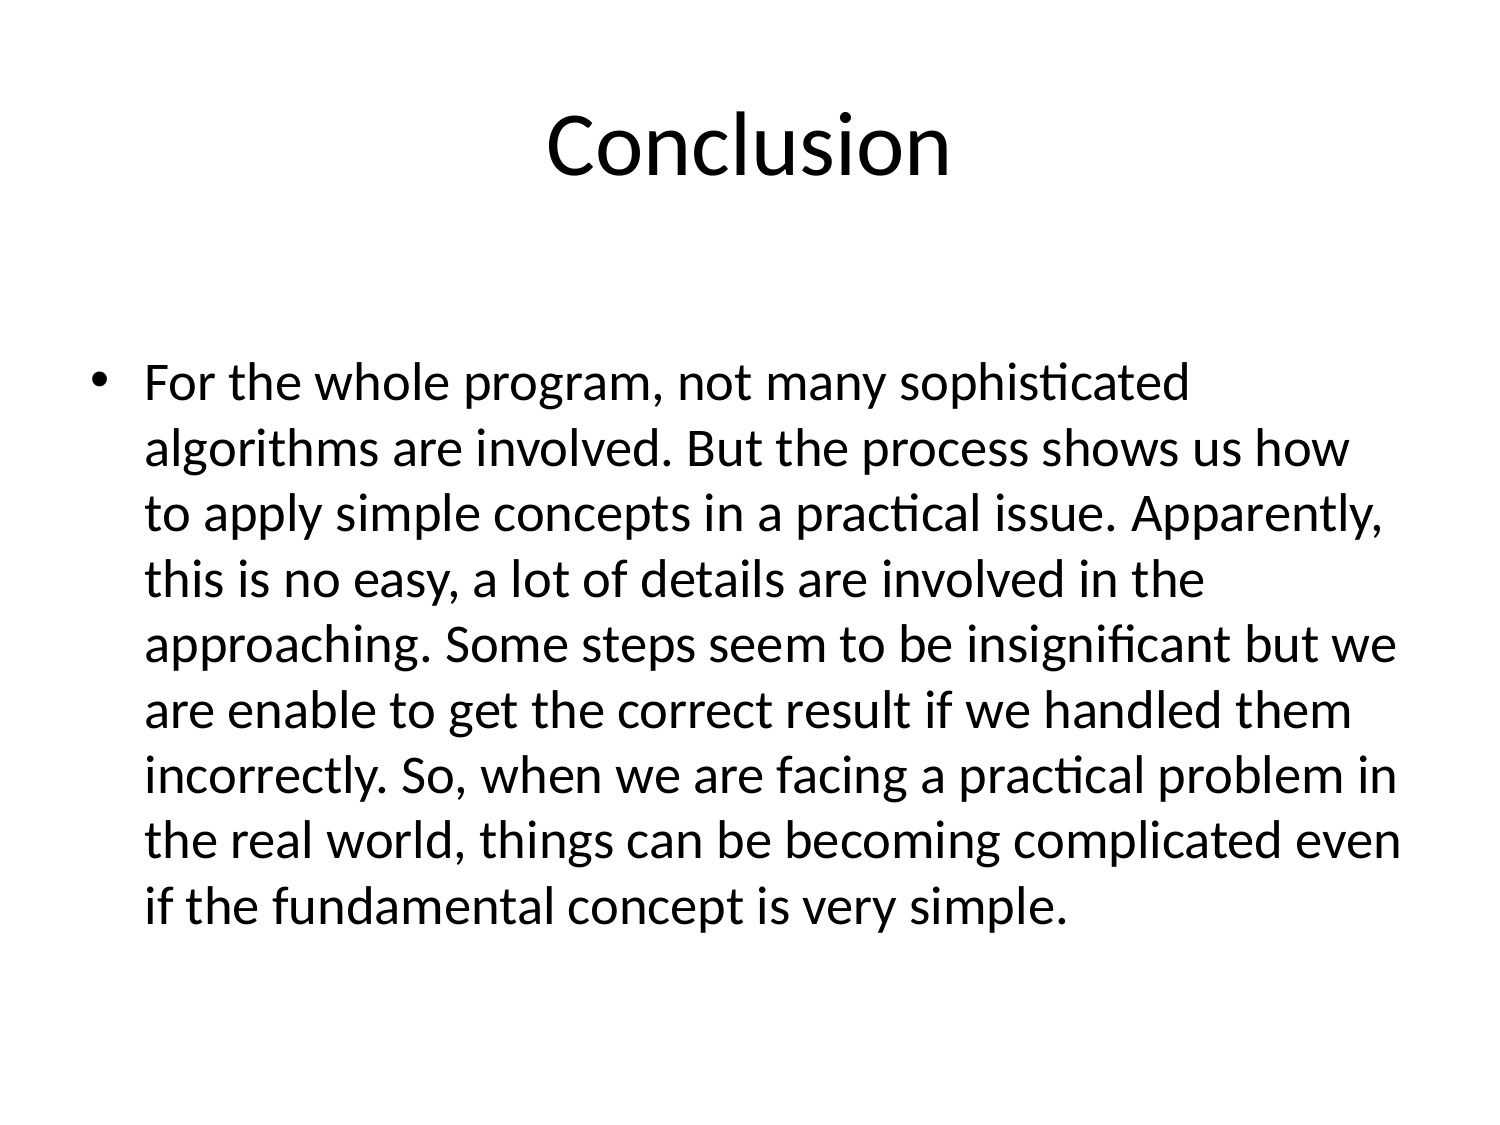

# Conclusion

For the whole program, not many sophisticated algorithms are involved. But the process shows us how to apply simple concepts in a practical issue. Apparently, this is no easy, a lot of details are involved in the approaching. Some steps seem to be insignificant but we are enable to get the correct result if we handled them incorrectly. So, when we are facing a practical problem in the real world, things can be becoming complicated even if the fundamental concept is very simple.